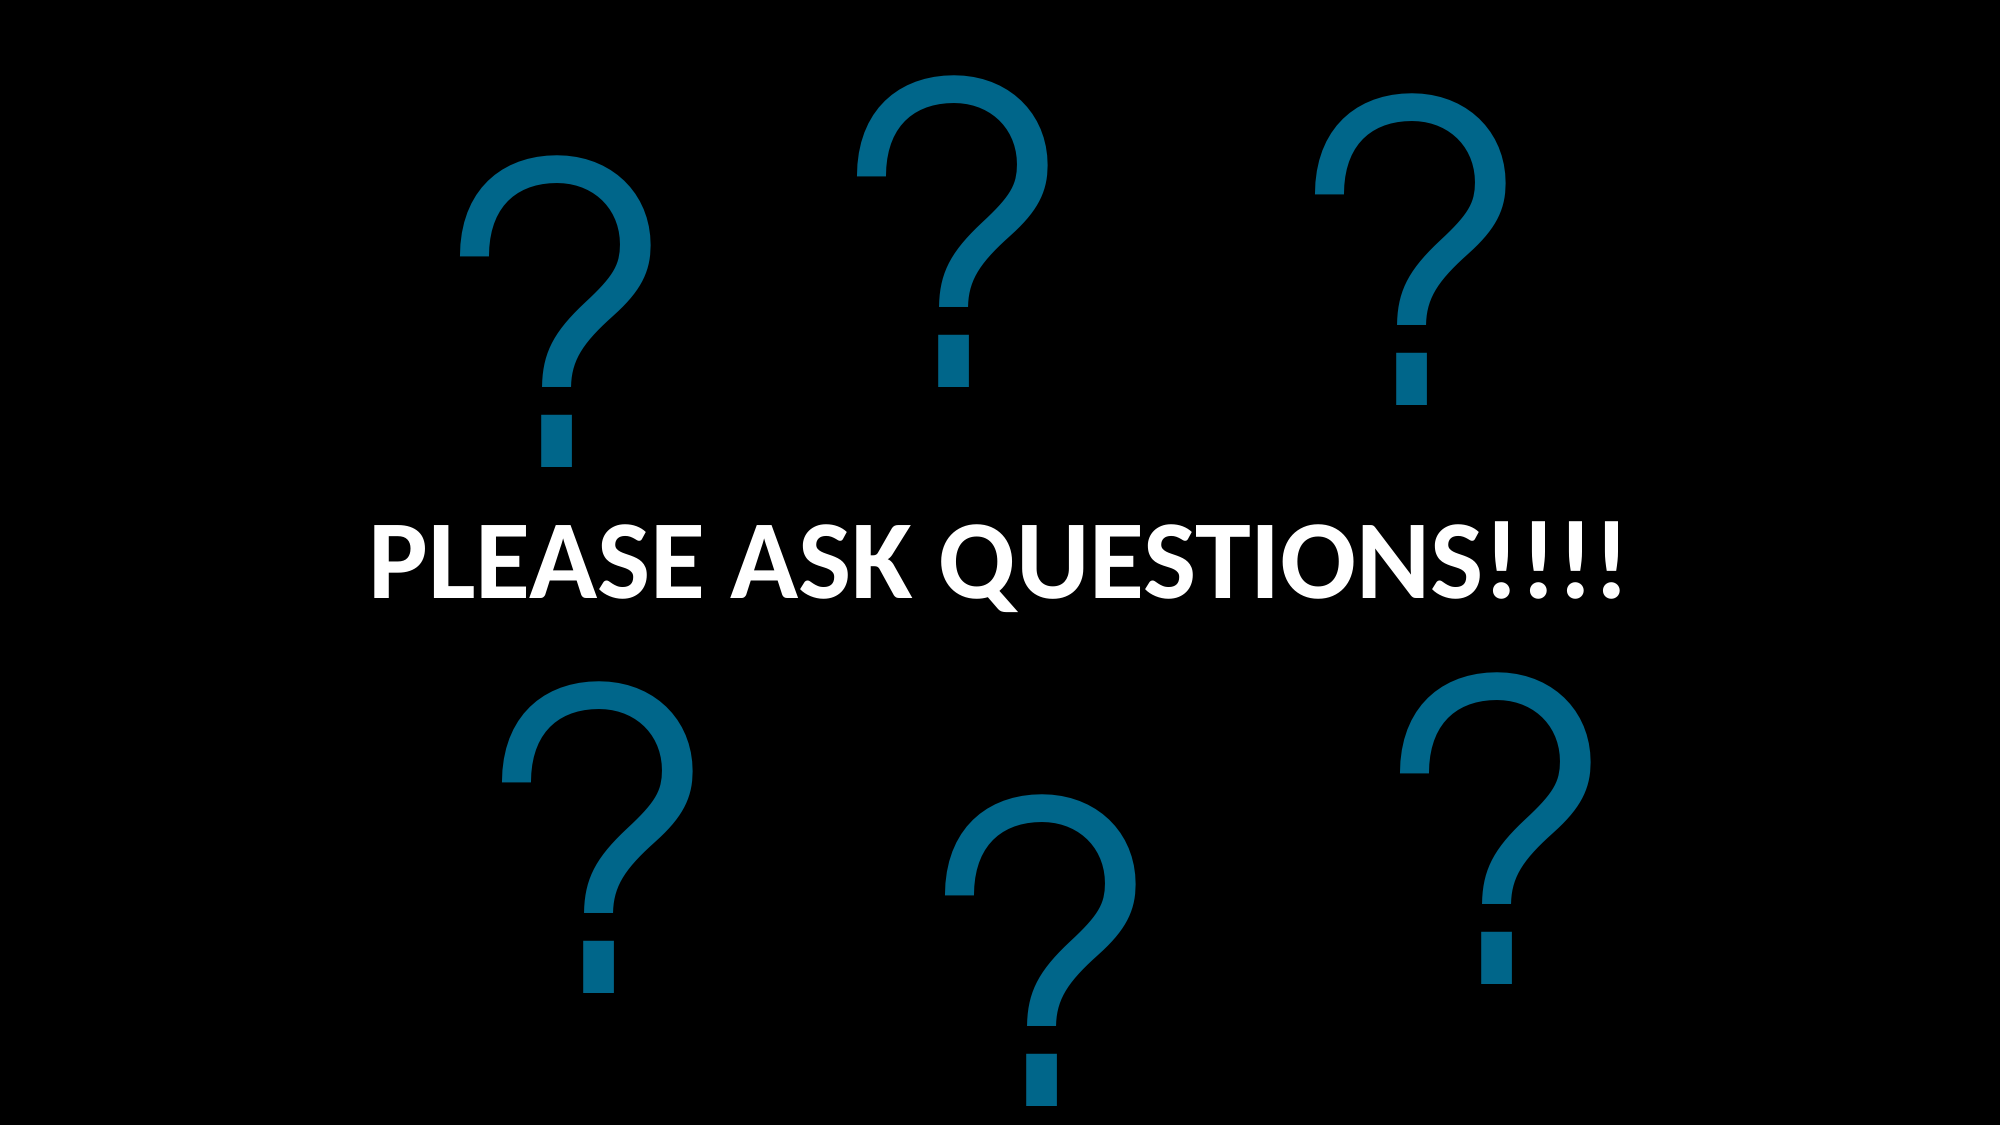

?
?
?
PLEASE ASK QUESTIONS!!!!
?
?
?